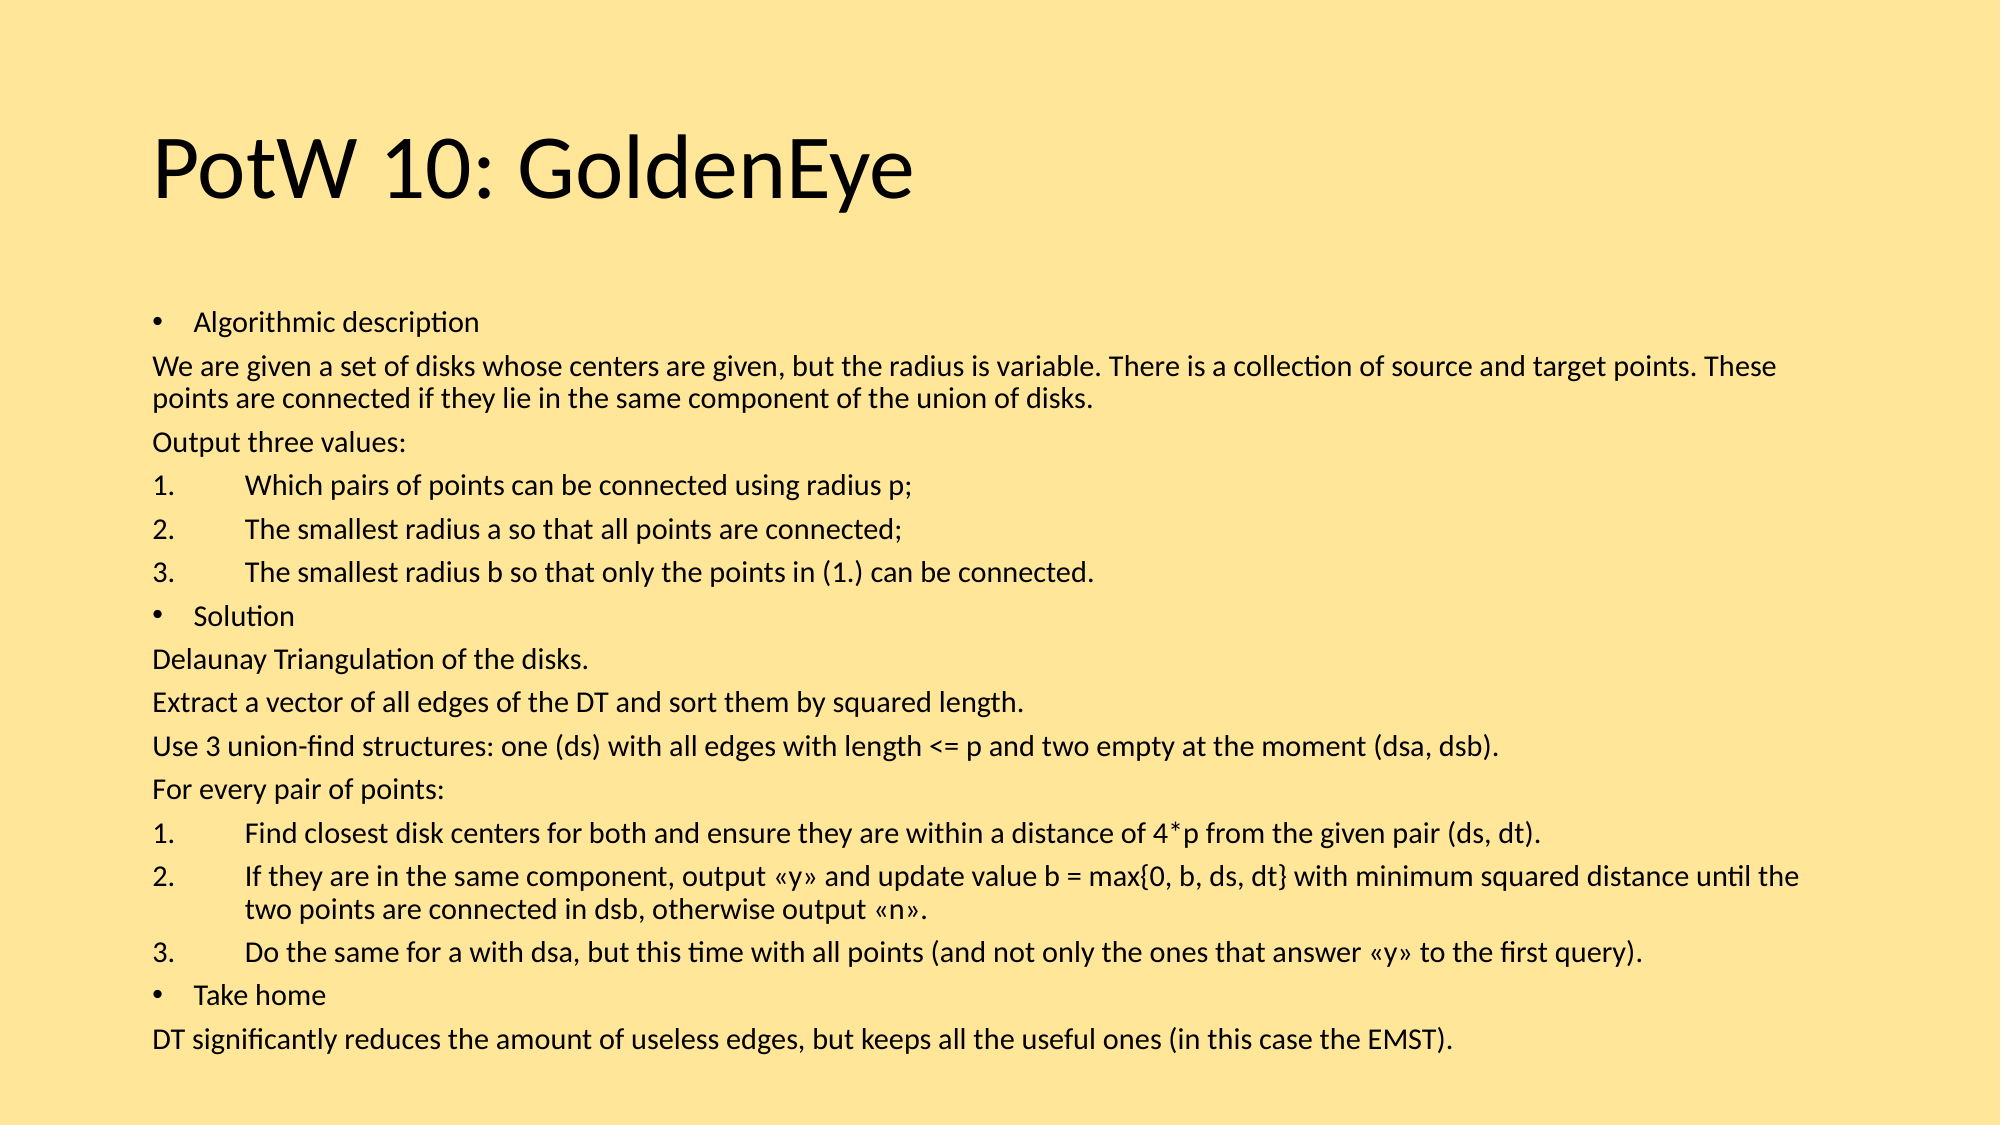

# PotW 10: GoldenEye
Algorithmic description
We are given a set of disks whose centers are given, but the radius is variable. There is a collection of source and target points. These points are connected if they lie in the same component of the union of disks.
Output three values:
Which pairs of points can be connected using radius p;
The smallest radius a so that all points are connected;
The smallest radius b so that only the points in (1.) can be connected.
Solution
Delaunay Triangulation of the disks.
Extract a vector of all edges of the DT and sort them by squared length.
Use 3 union-find structures: one (ds) with all edges with length <= p and two empty at the moment (dsa, dsb).
For every pair of points:
Find closest disk centers for both and ensure they are within a distance of 4*p from the given pair (ds, dt).
If they are in the same component, output «y» and update value b = max{0, b, ds, dt} with minimum squared distance until the two points are connected in dsb, otherwise output «n».
Do the same for a with dsa, but this time with all points (and not only the ones that answer «y» to the first query).
Take home
DT significantly reduces the amount of useless edges, but keeps all the useful ones (in this case the EMST).